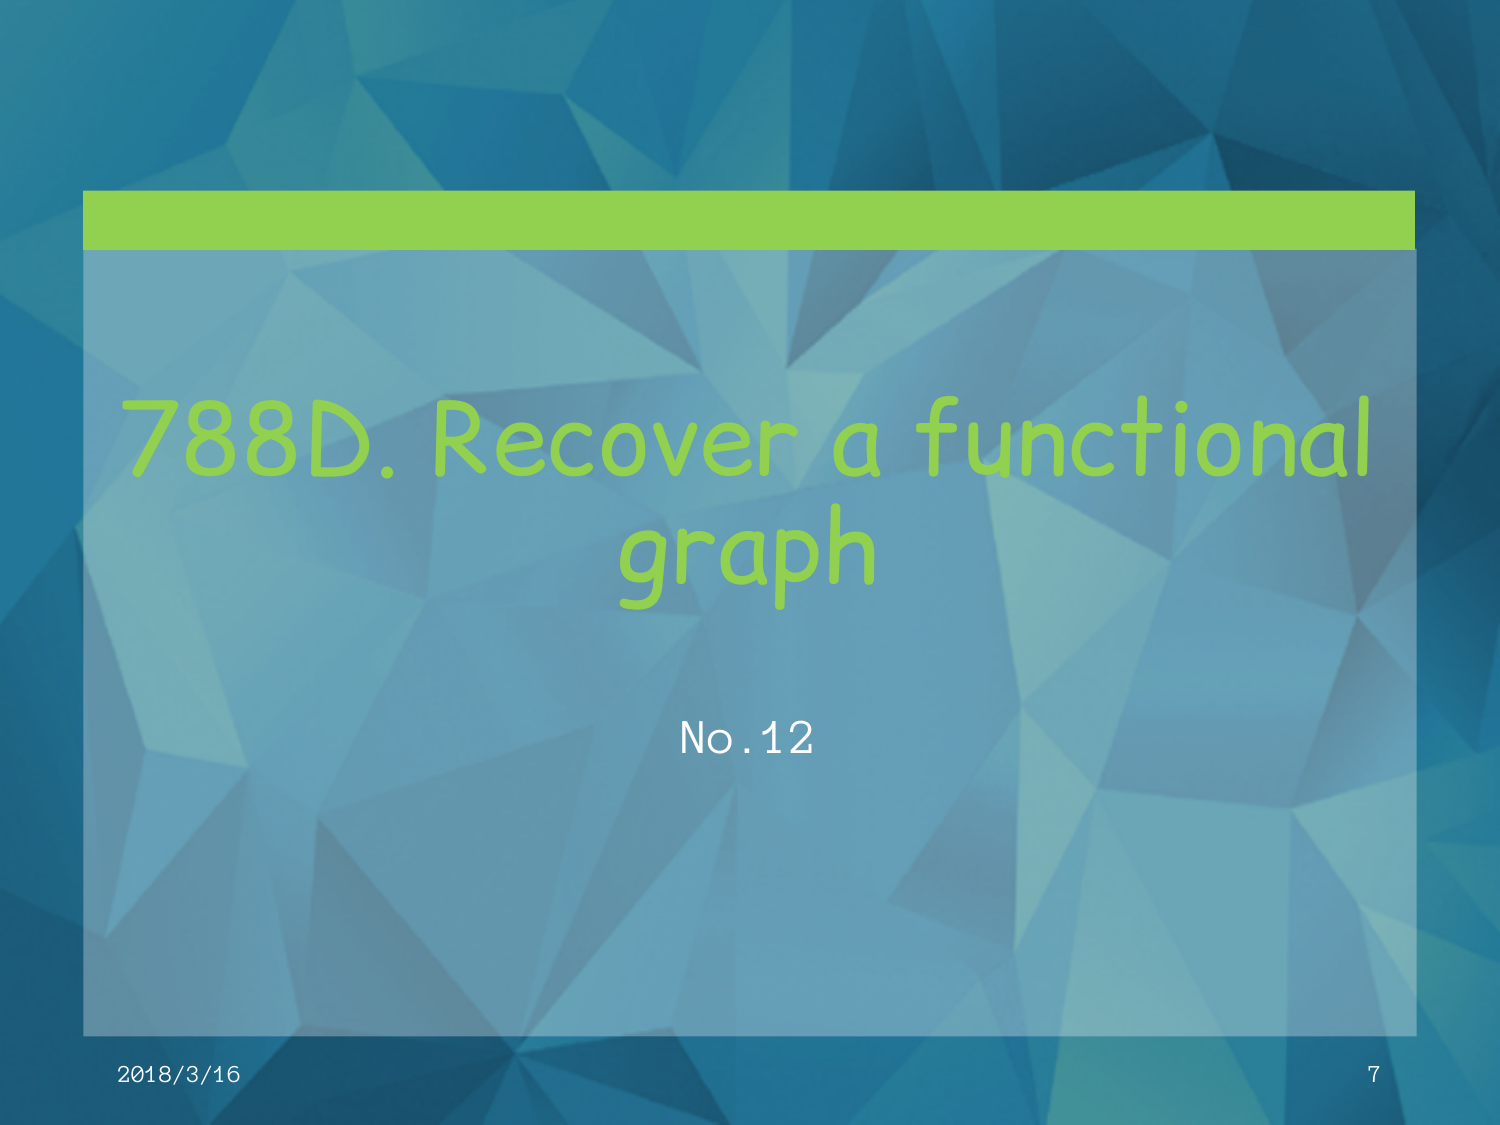

# 788D. Recover a functional graph
No.12
2018/3/16
7